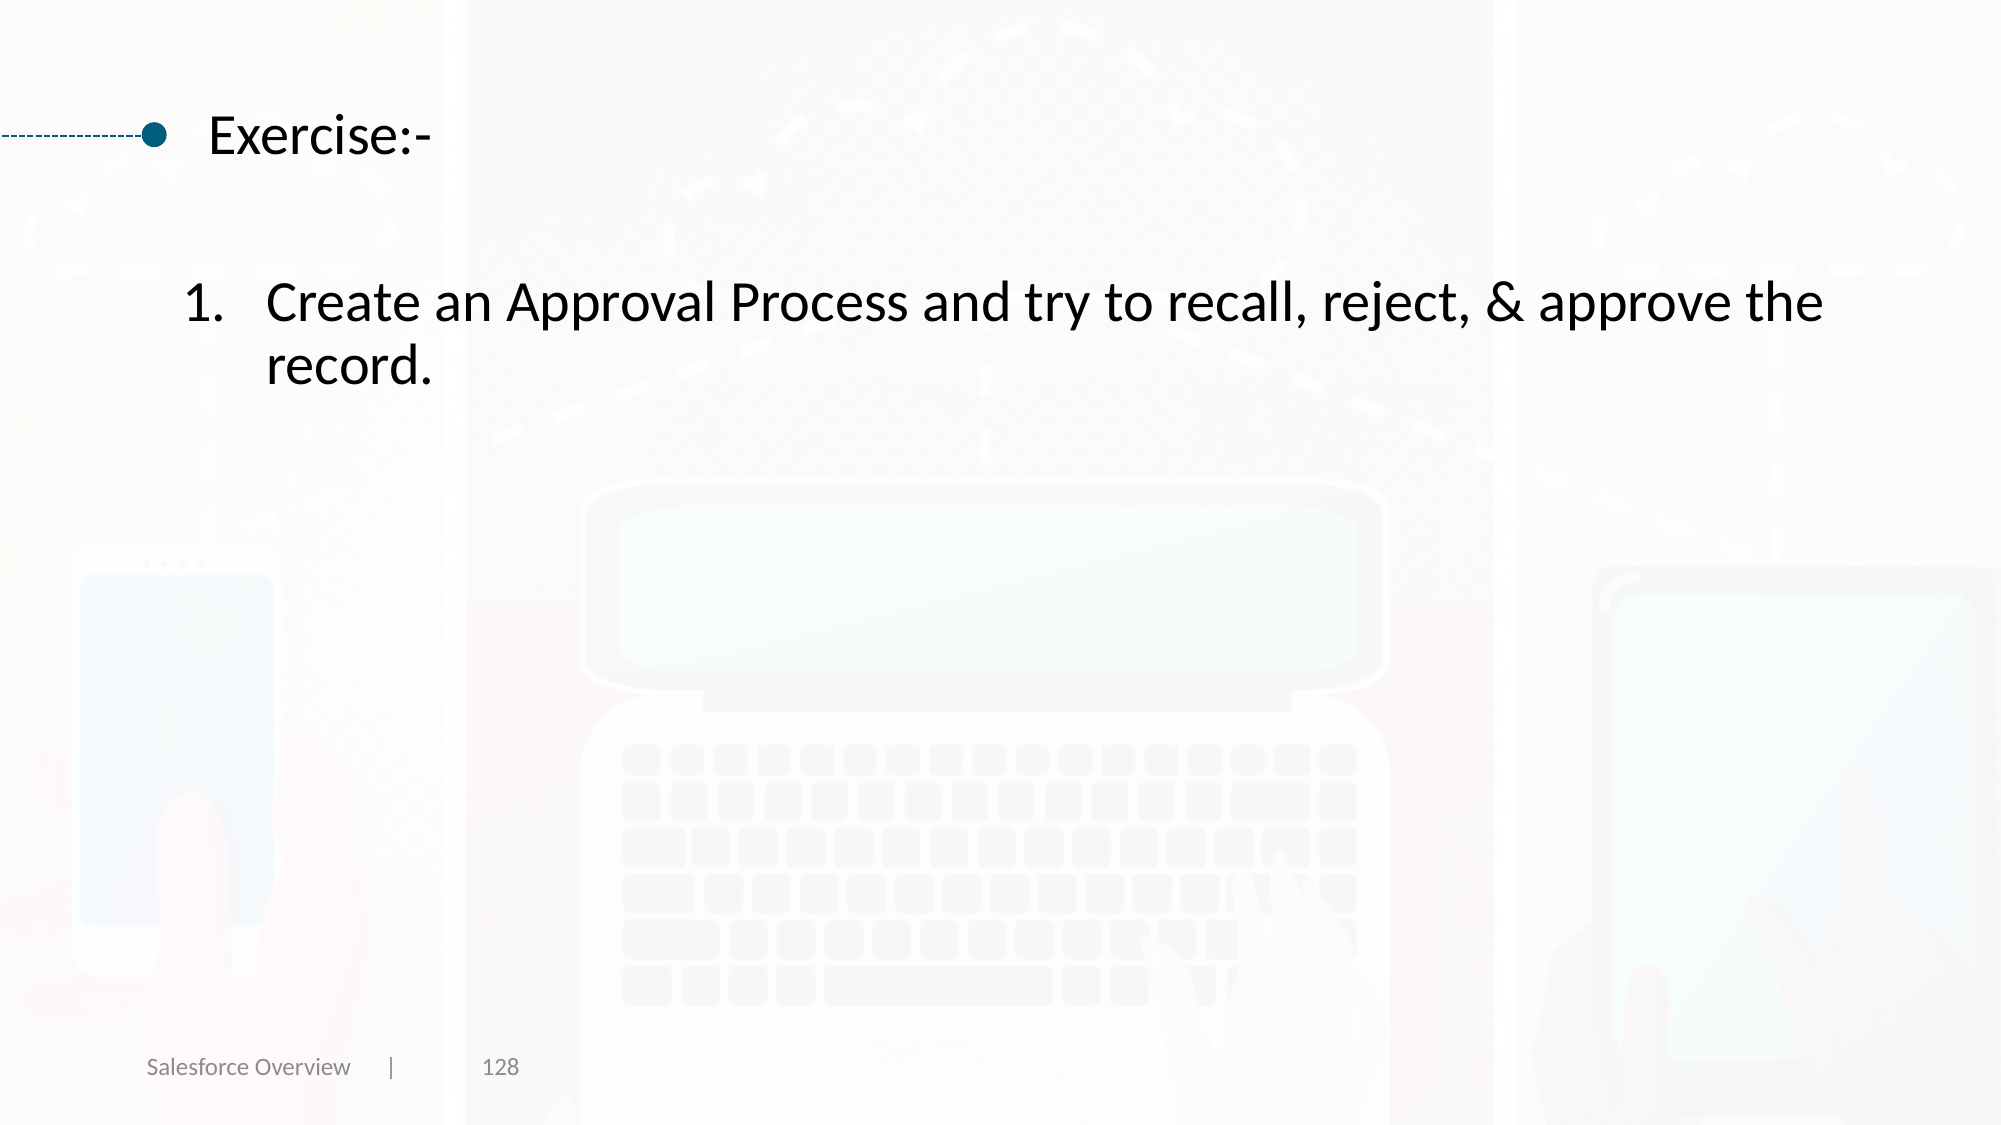

Exercise:-

Create an Approval Process and try to recall, reject, & approve the record.
Salesforce Overview      |
128